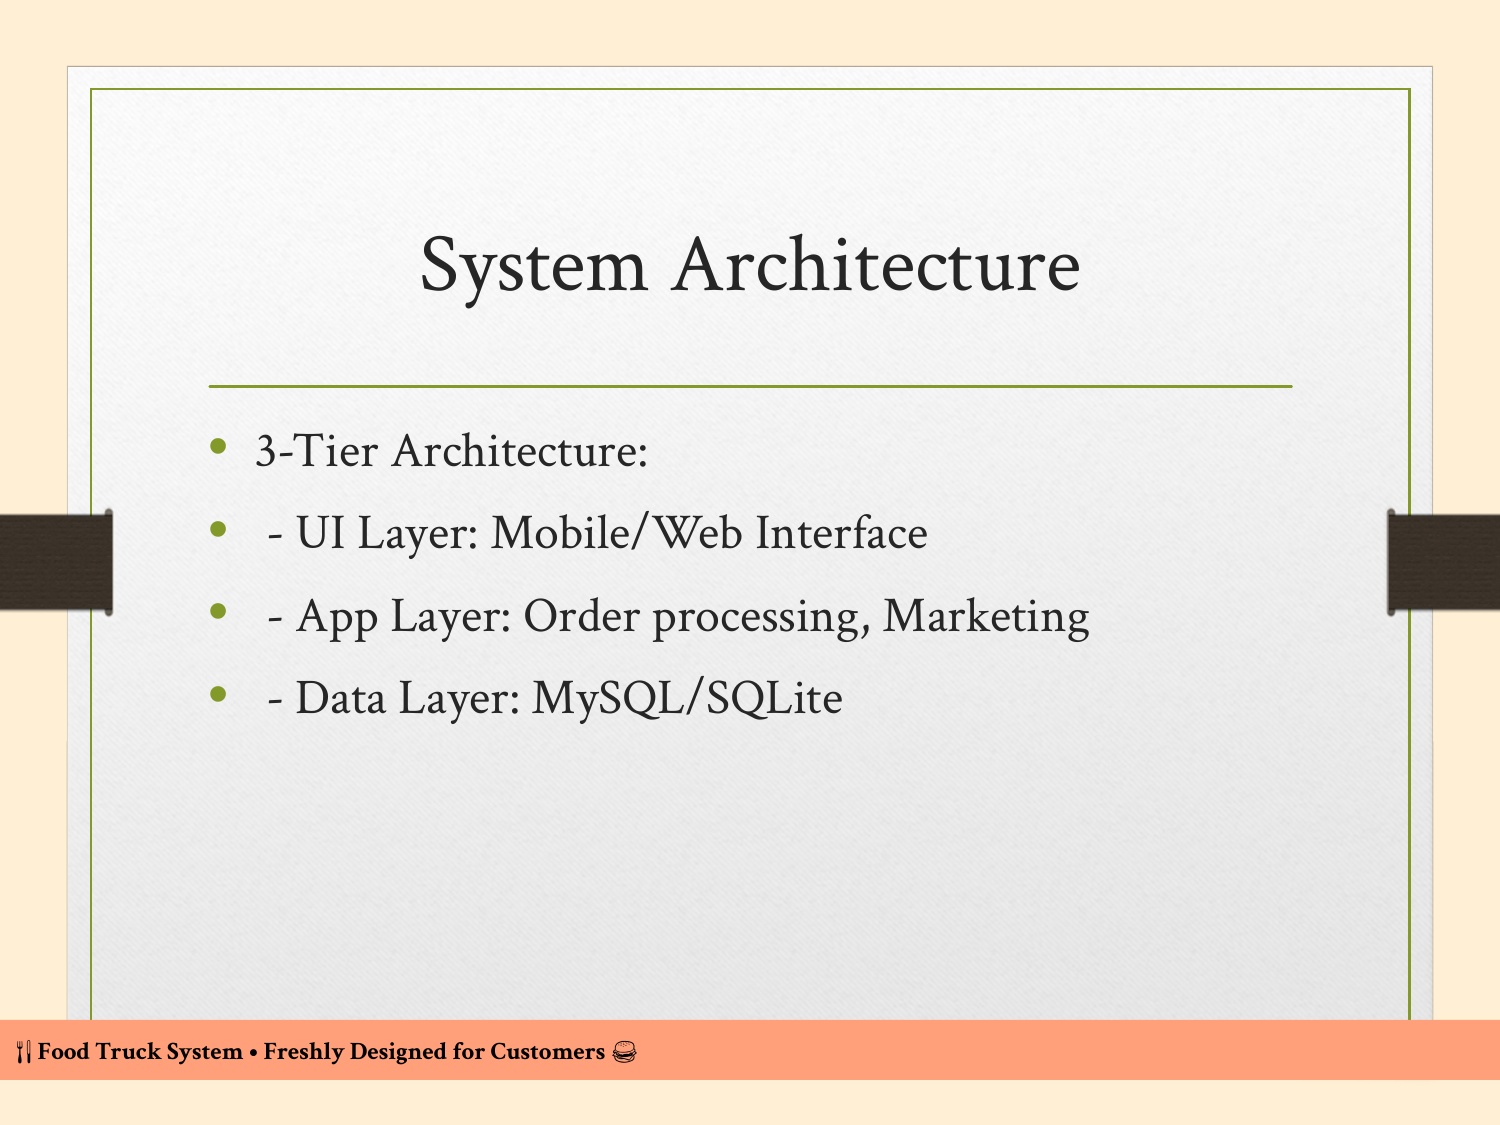

# System Architecture
3-Tier Architecture:
 - UI Layer: Mobile/Web Interface
 - App Layer: Order processing, Marketing
 - Data Layer: MySQL/SQLite
🍴 Food Truck System • Freshly Designed for Customers 🍔